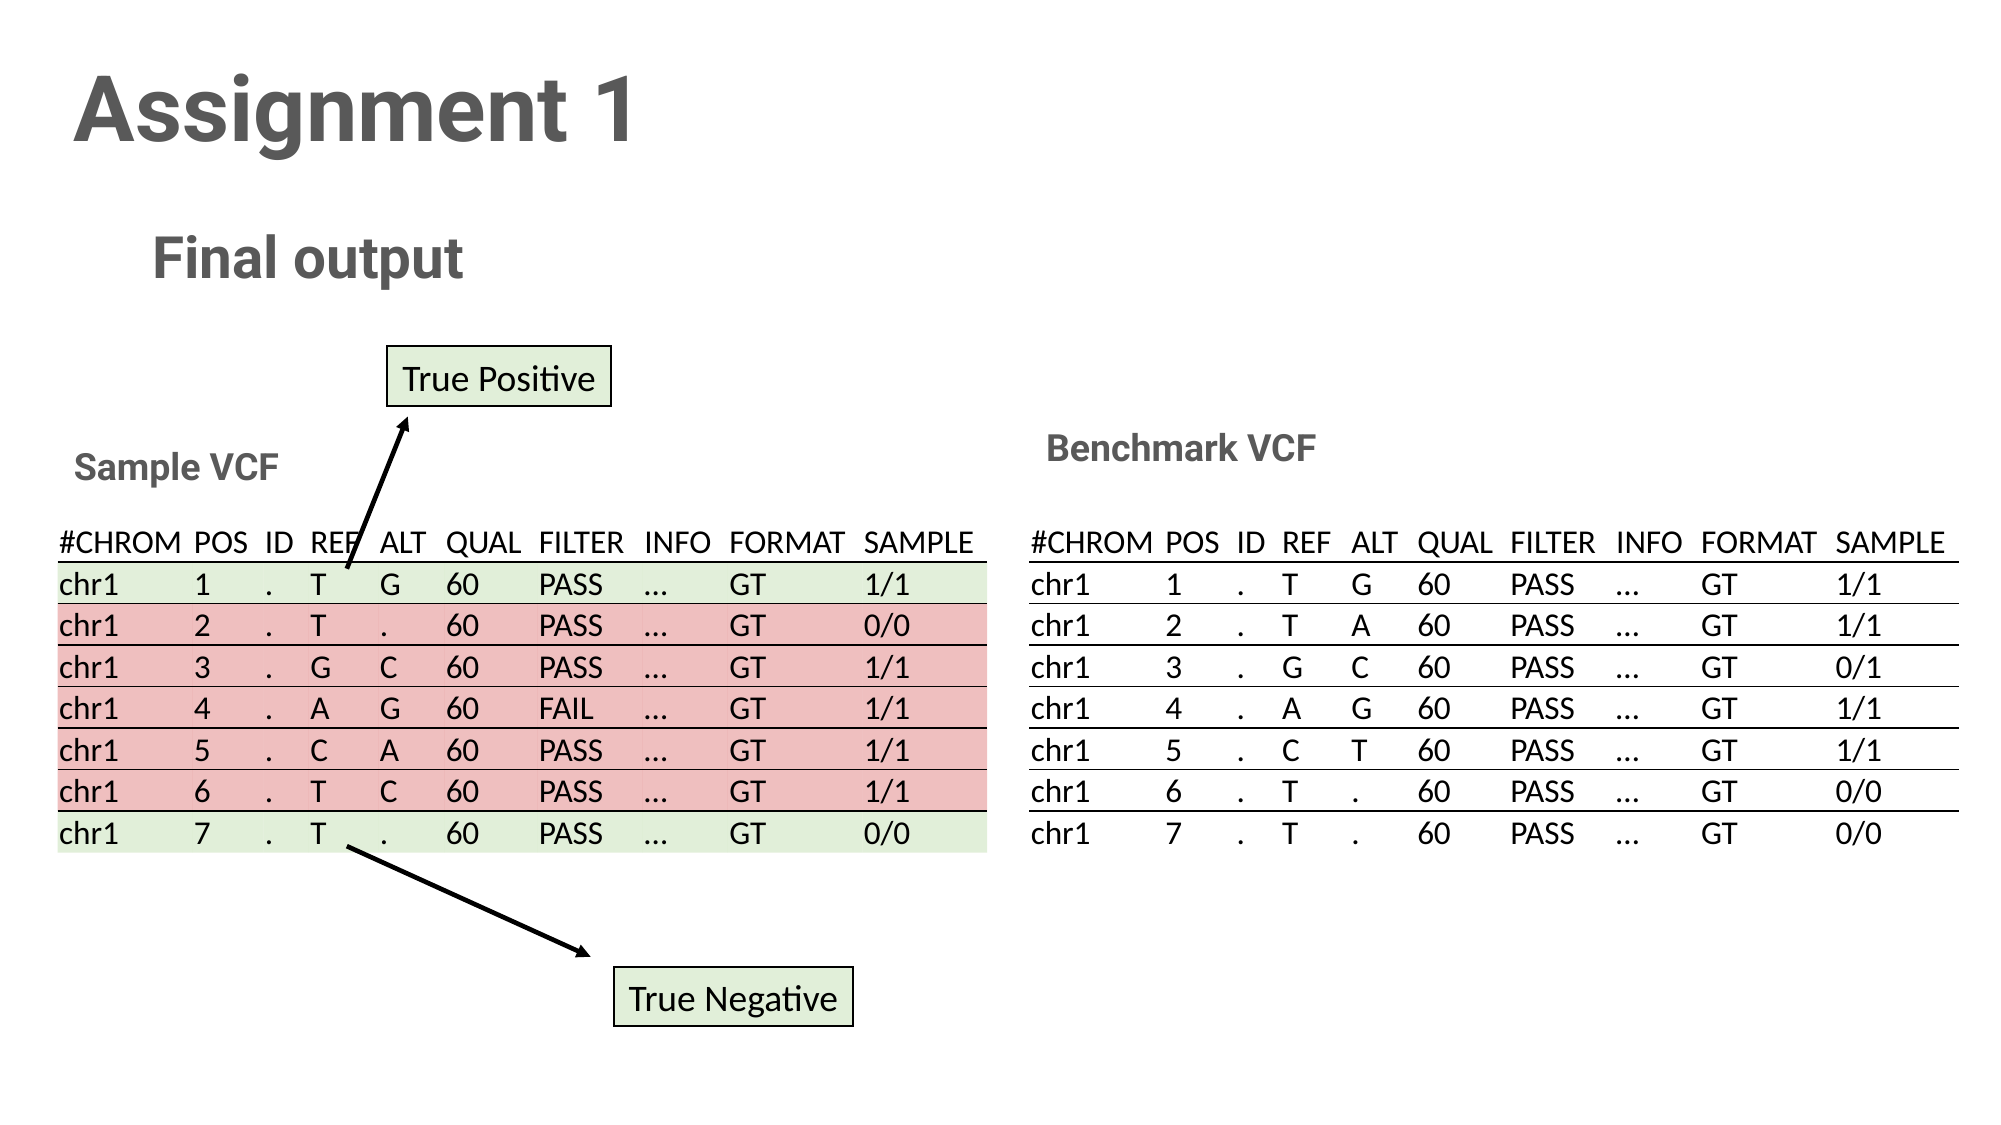

# Assignment 1
Final output
True Positive
Benchmark VCF
Sample VCF
| #CHROM | POS | ID | REF | ALT | QUAL | FILTER | INFO | FORMAT | SAMPLE |
| --- | --- | --- | --- | --- | --- | --- | --- | --- | --- |
| chr1 | 1 | . | T | G | 60 | PASS | … | GT | 1/1 |
| chr1 | 2 | . | T | . | 60 | PASS | … | GT | 0/0 |
| chr1 | 3 | . | G | C | 60 | PASS | … | GT | 1/1 |
| chr1 | 4 | . | A | G | 60 | FAIL | … | GT | 1/1 |
| chr1 | 5 | . | C | A | 60 | PASS | … | GT | 1/1 |
| chr1 | 6 | . | T | C | 60 | PASS | … | GT | 1/1 |
| chr1 | 7 | . | T | . | 60 | PASS | … | GT | 0/0 |
| #CHROM | POS | ID | REF | ALT | QUAL | FILTER | INFO | FORMAT | SAMPLE |
| --- | --- | --- | --- | --- | --- | --- | --- | --- | --- |
| chr1 | 1 | . | T | G | 60 | PASS | … | GT | 1/1 |
| chr1 | 2 | . | T | A | 60 | PASS | … | GT | 1/1 |
| chr1 | 3 | . | G | C | 60 | PASS | … | GT | 0/1 |
| chr1 | 4 | . | A | G | 60 | PASS | … | GT | 1/1 |
| chr1 | 5 | . | C | T | 60 | PASS | … | GT | 1/1 |
| chr1 | 6 | . | T | . | 60 | PASS | … | GT | 0/0 |
| chr1 | 7 | . | T | . | 60 | PASS | … | GT | 0/0 |
True Negative